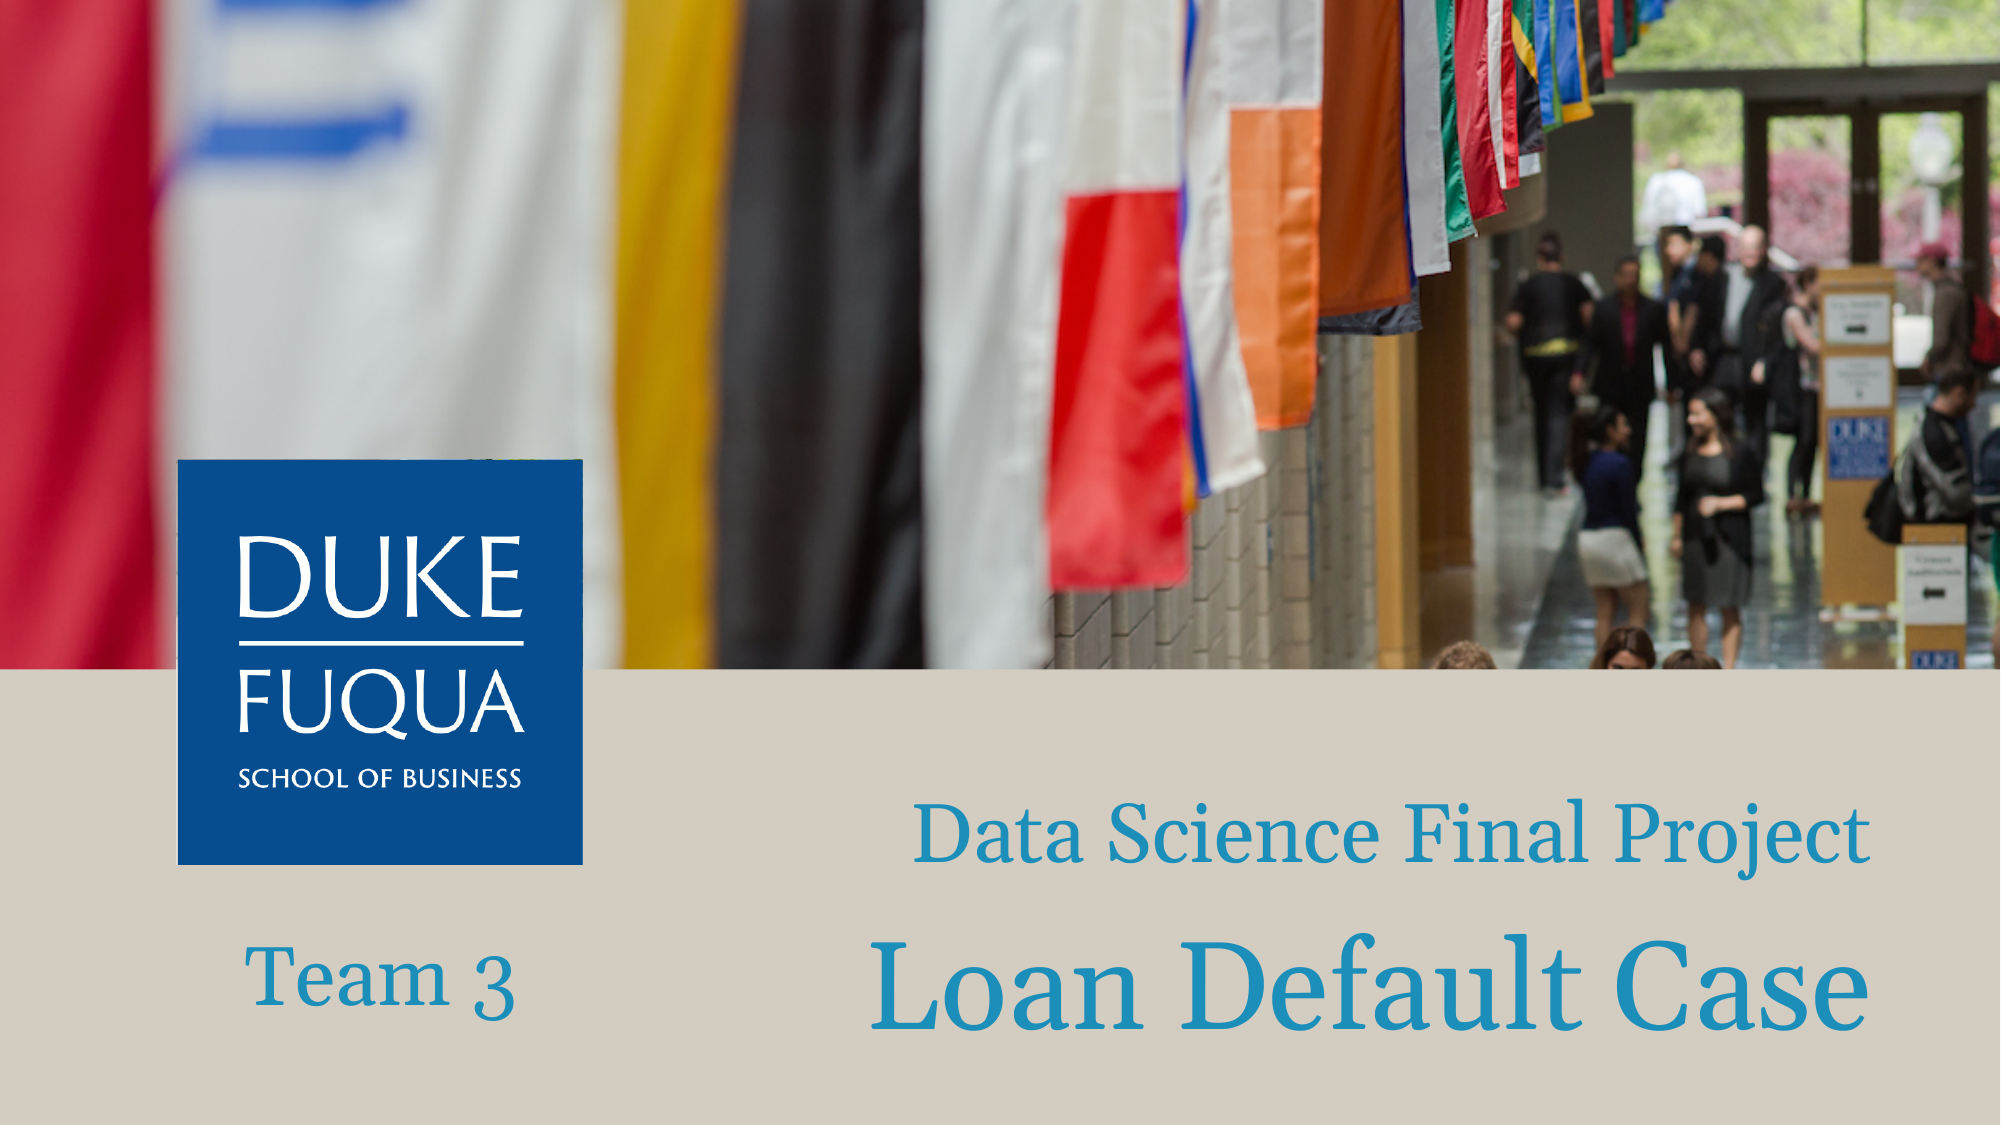

# Data Science Final Project

Team 3
Loan Default Case